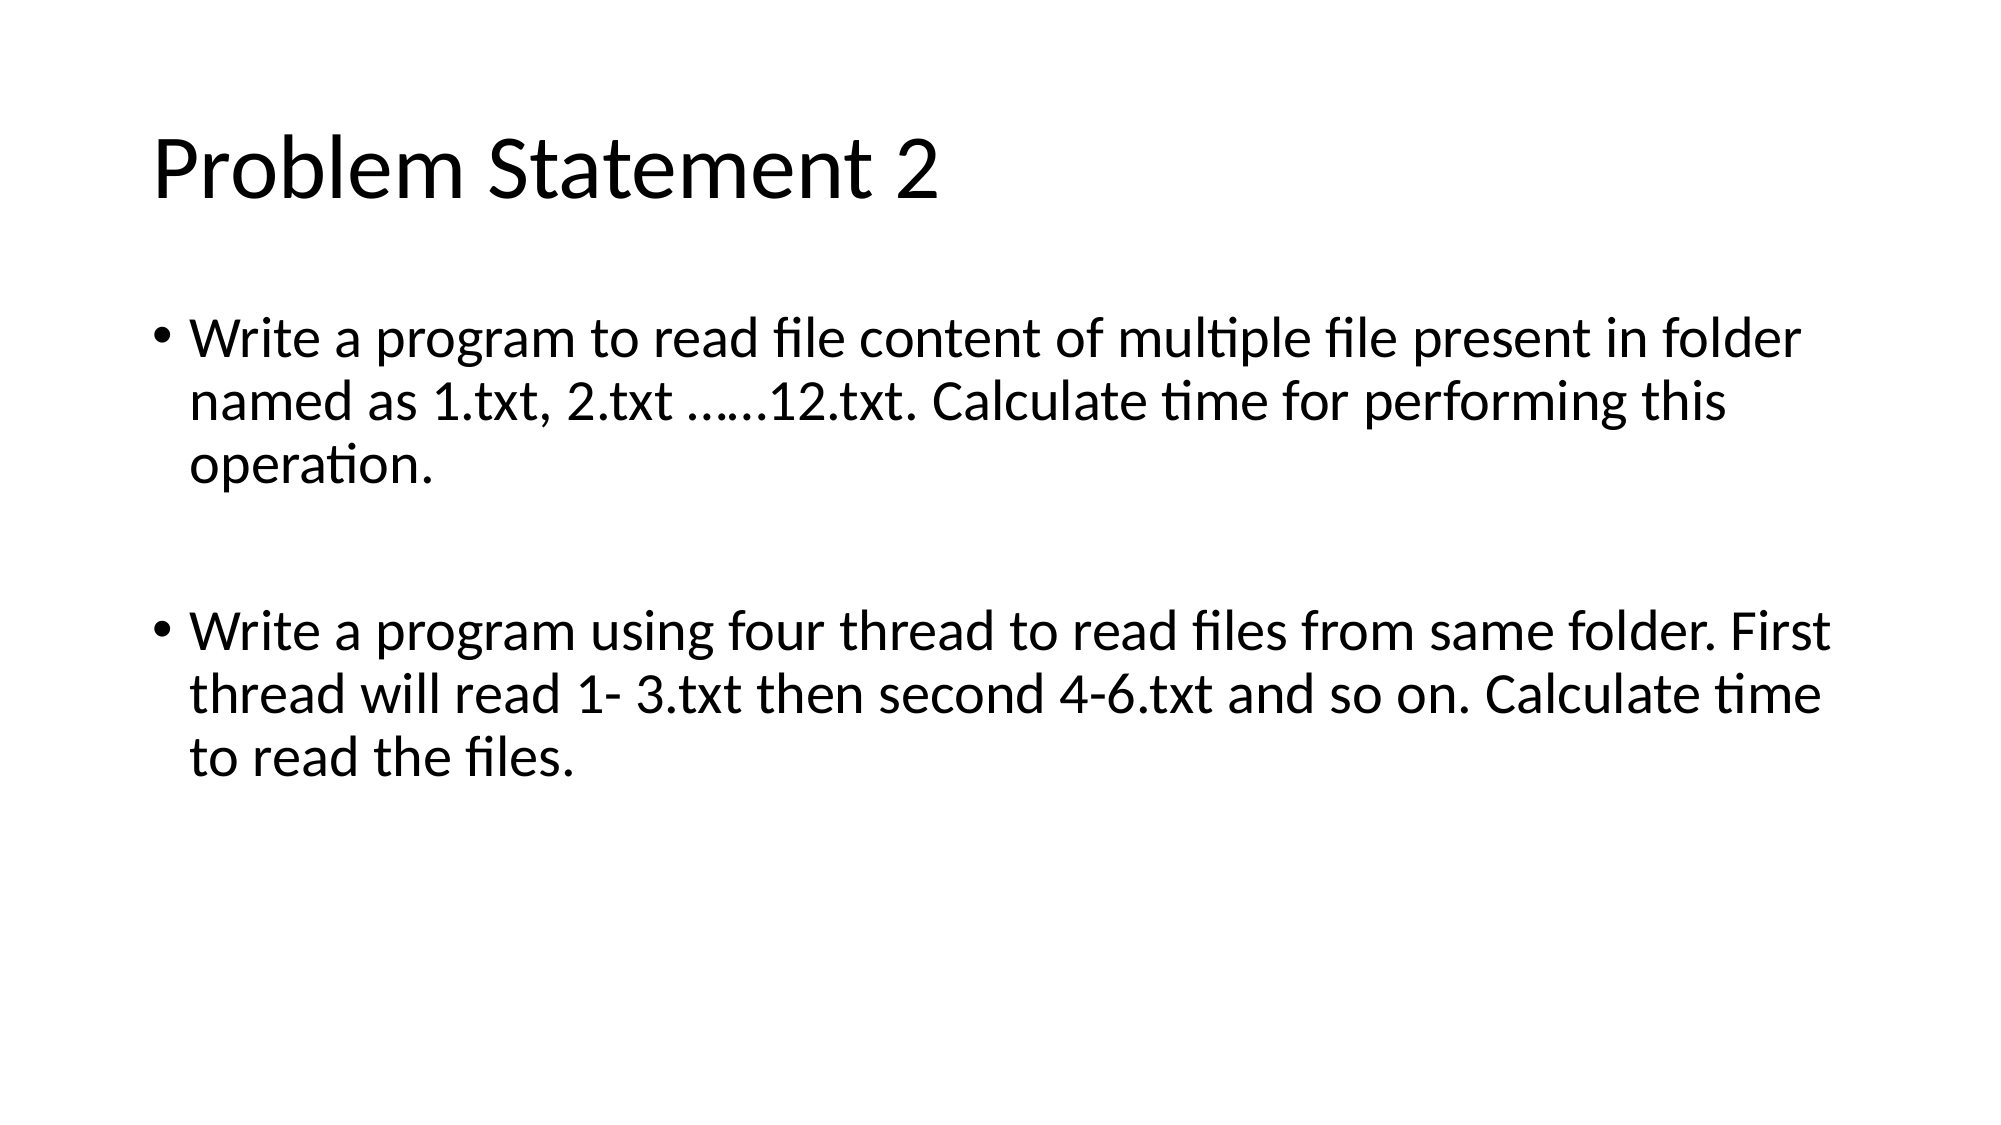

# Problem Statement 2
Write a program to read file content of multiple file present in folder named as 1.txt, 2.txt ……12.txt. Calculate time for performing this operation.

Write a program using four thread to read files from same folder. First thread will read 1- 3.txt then second 4-6.txt and so on. Calculate time to read the files.